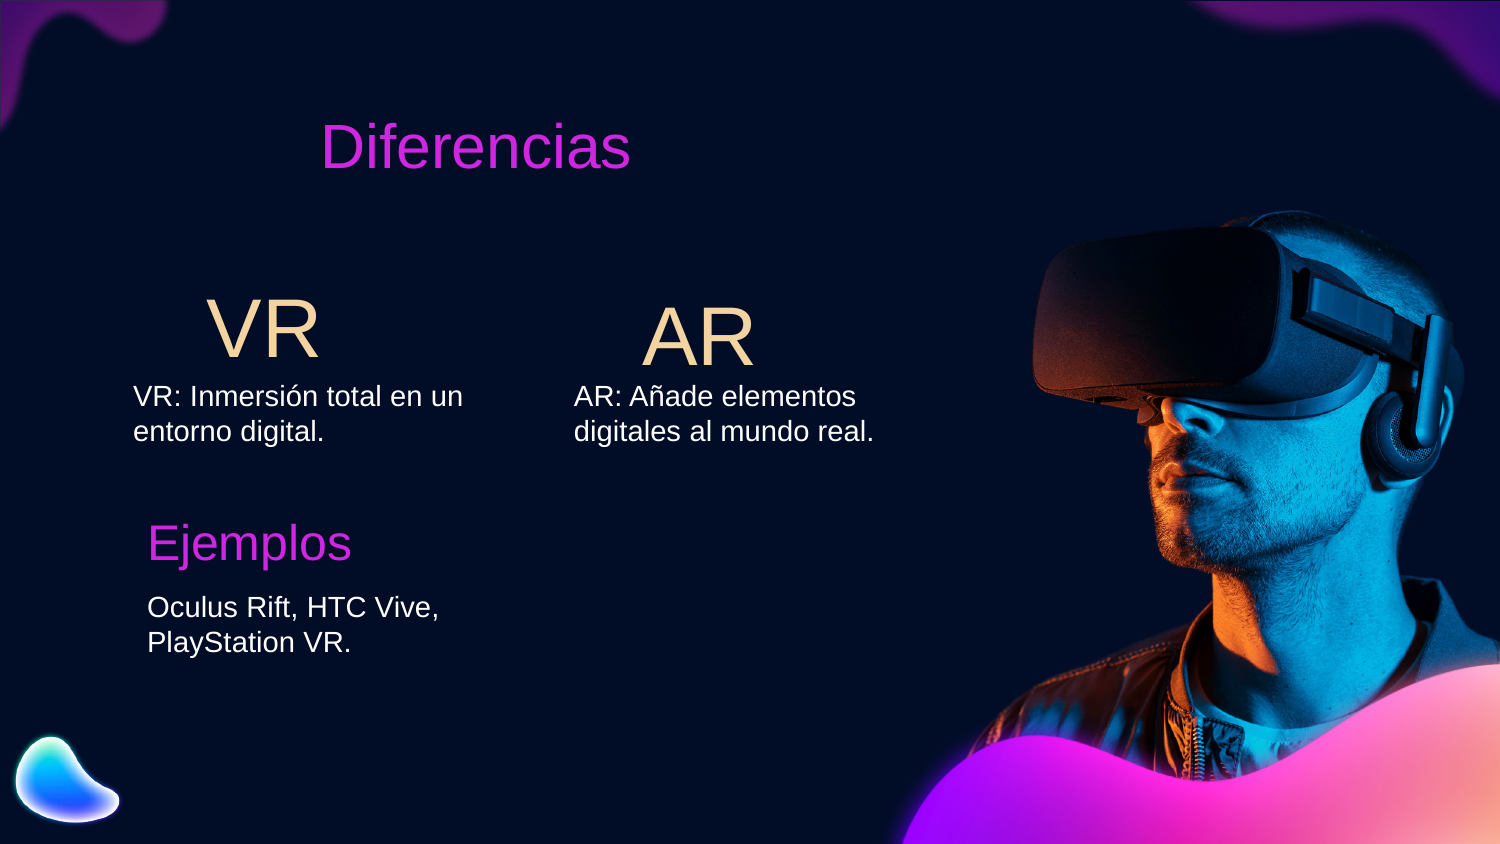

Diferencias
VR
AR
VR: Inmersión total en un entorno digital.
AR: Añade elementos digitales al mundo real.
Ejemplos
Oculus Rift, HTC Vive, PlayStation VR.